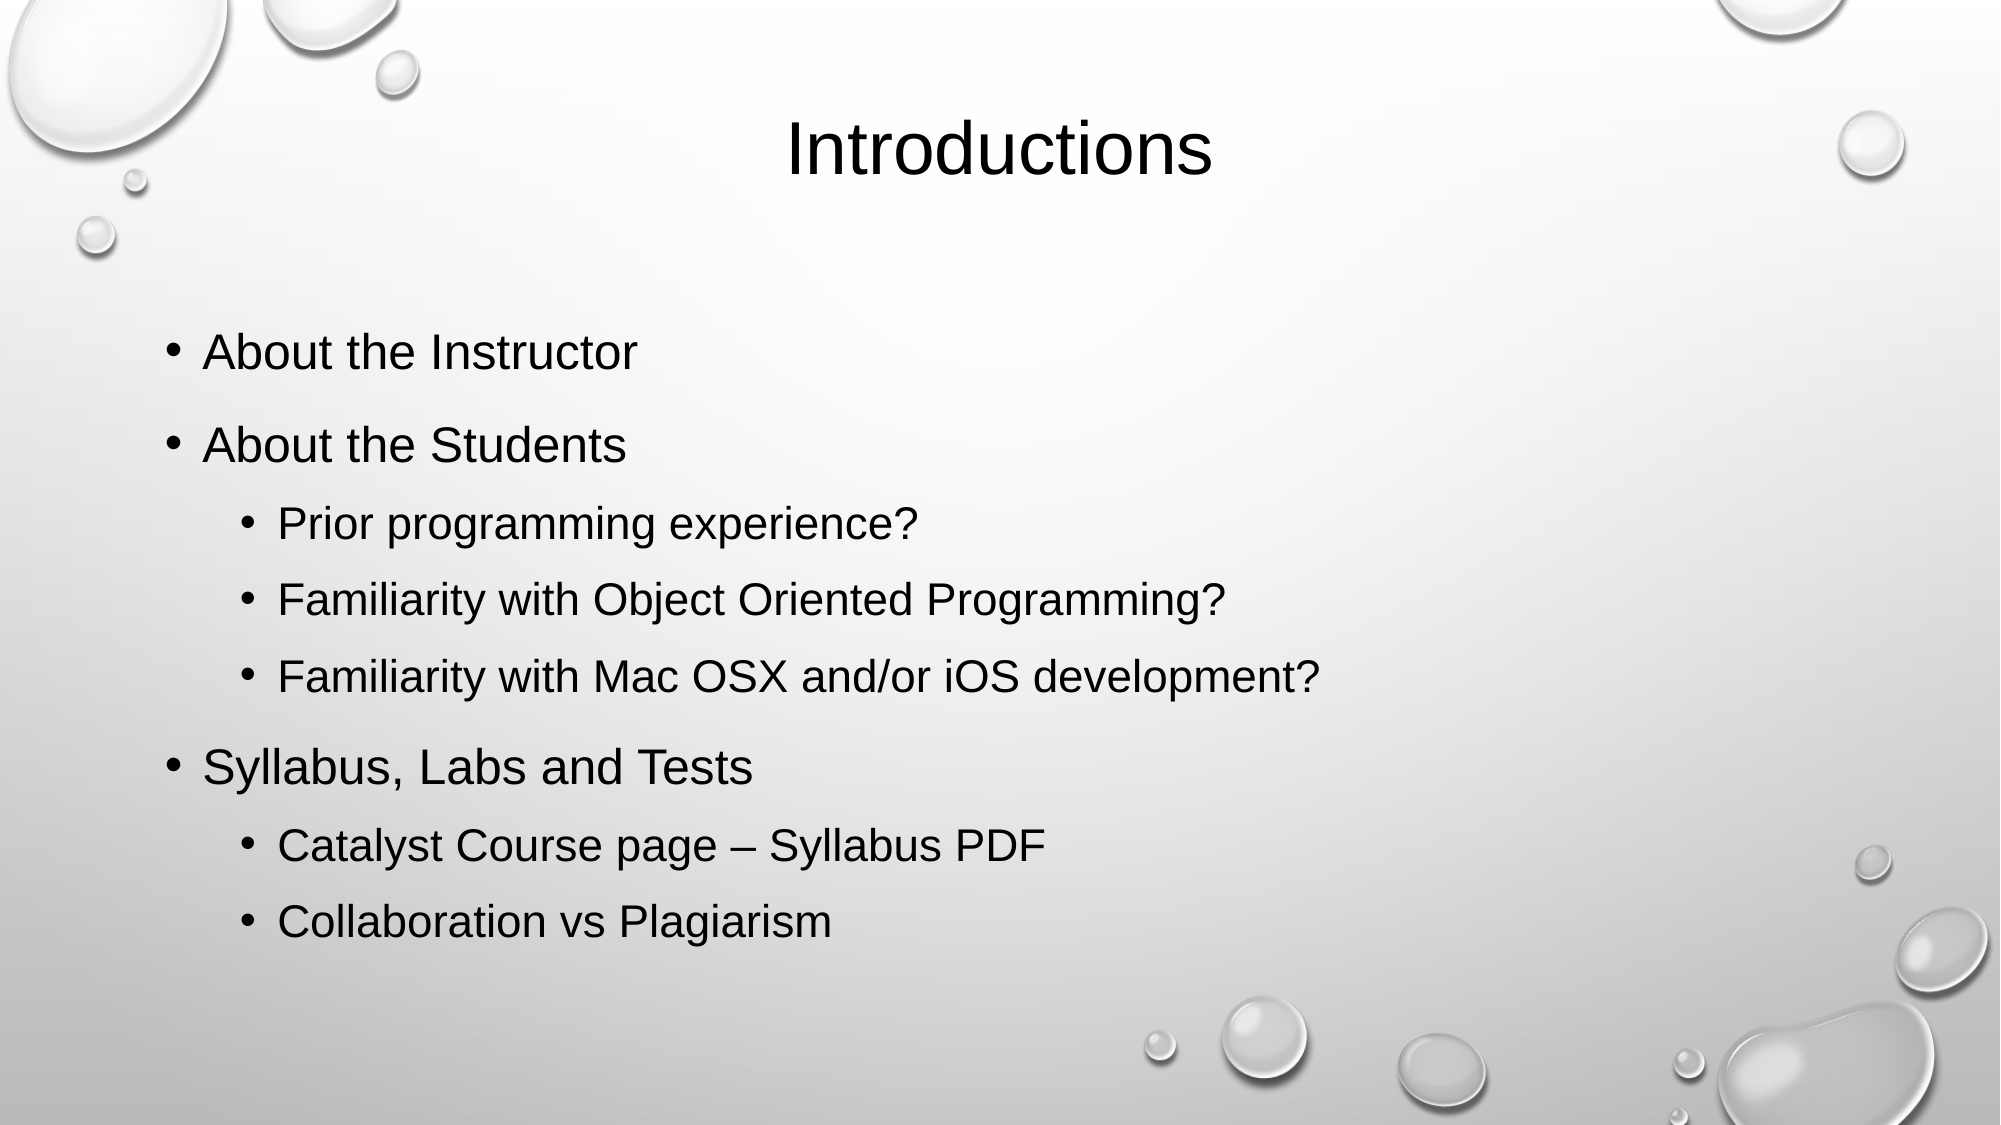

# Introductions
About the Instructor
About the Students
Prior programming experience?
Familiarity with Object Oriented Programming?
Familiarity with Mac OSX and/or iOS development?
Syllabus, Labs and Tests
Catalyst Course page – Syllabus PDF
Collaboration vs Plagiarism